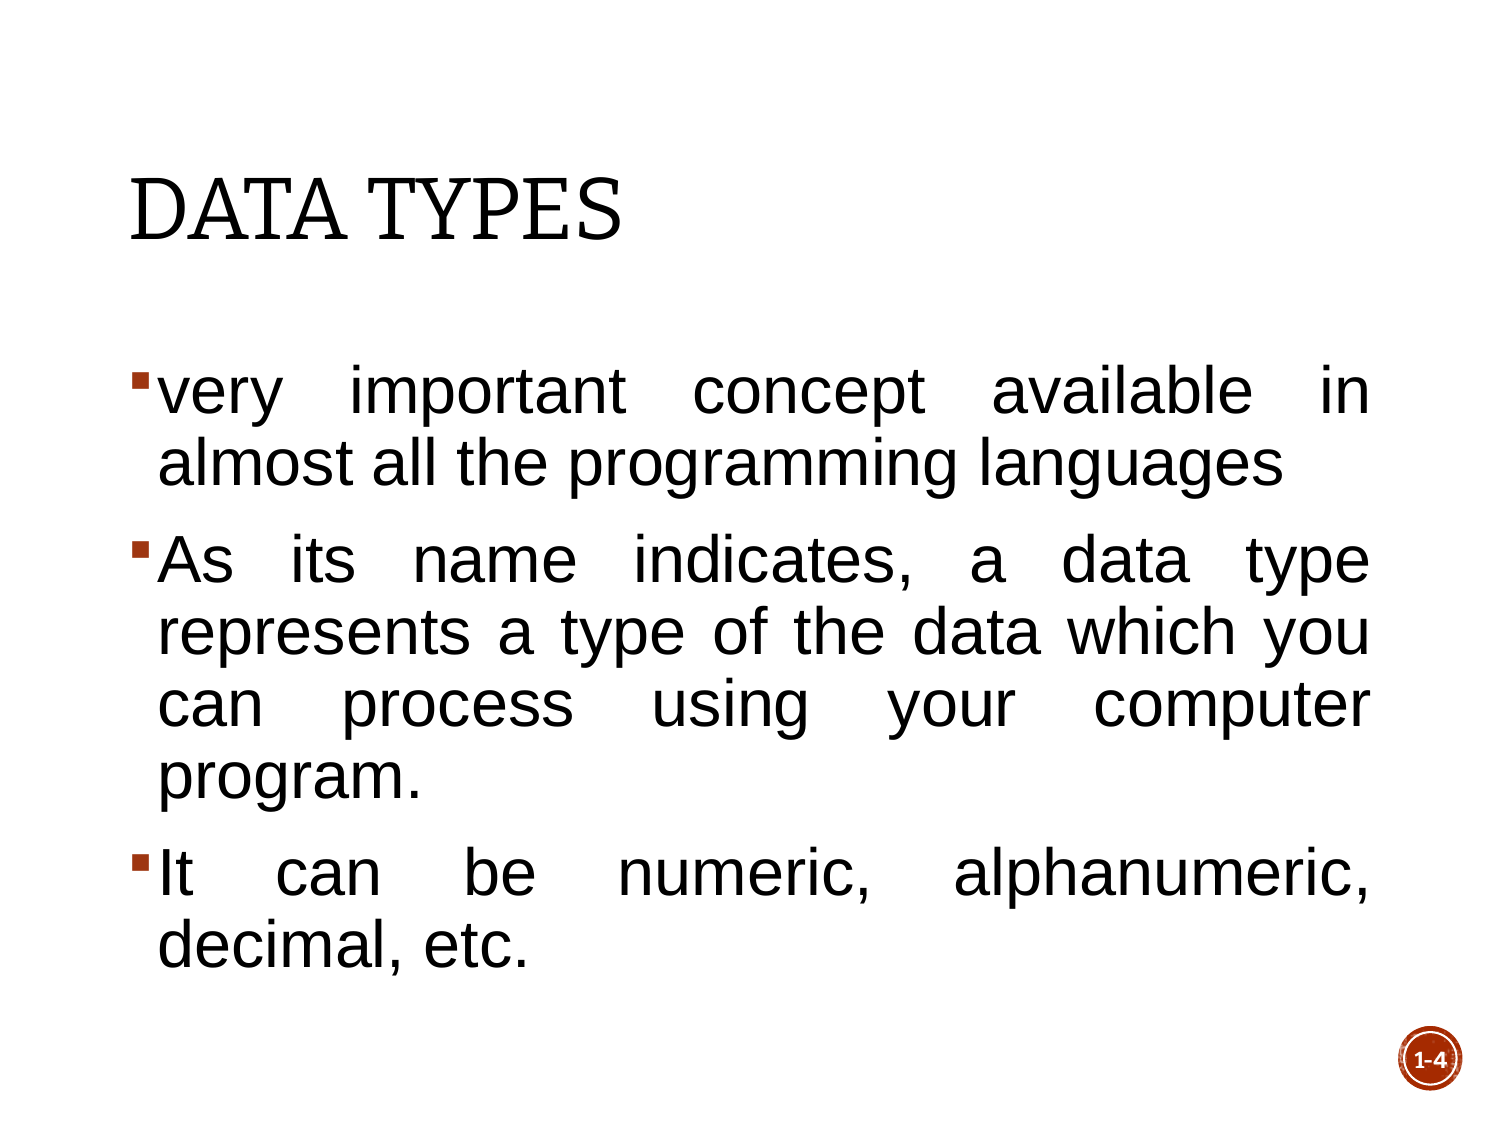

# Data types
very important concept available in almost all the programming languages
As its name indicates, a data type represents a type of the data which you can process using your computer program.
It can be numeric, alphanumeric, decimal, etc.

1-4